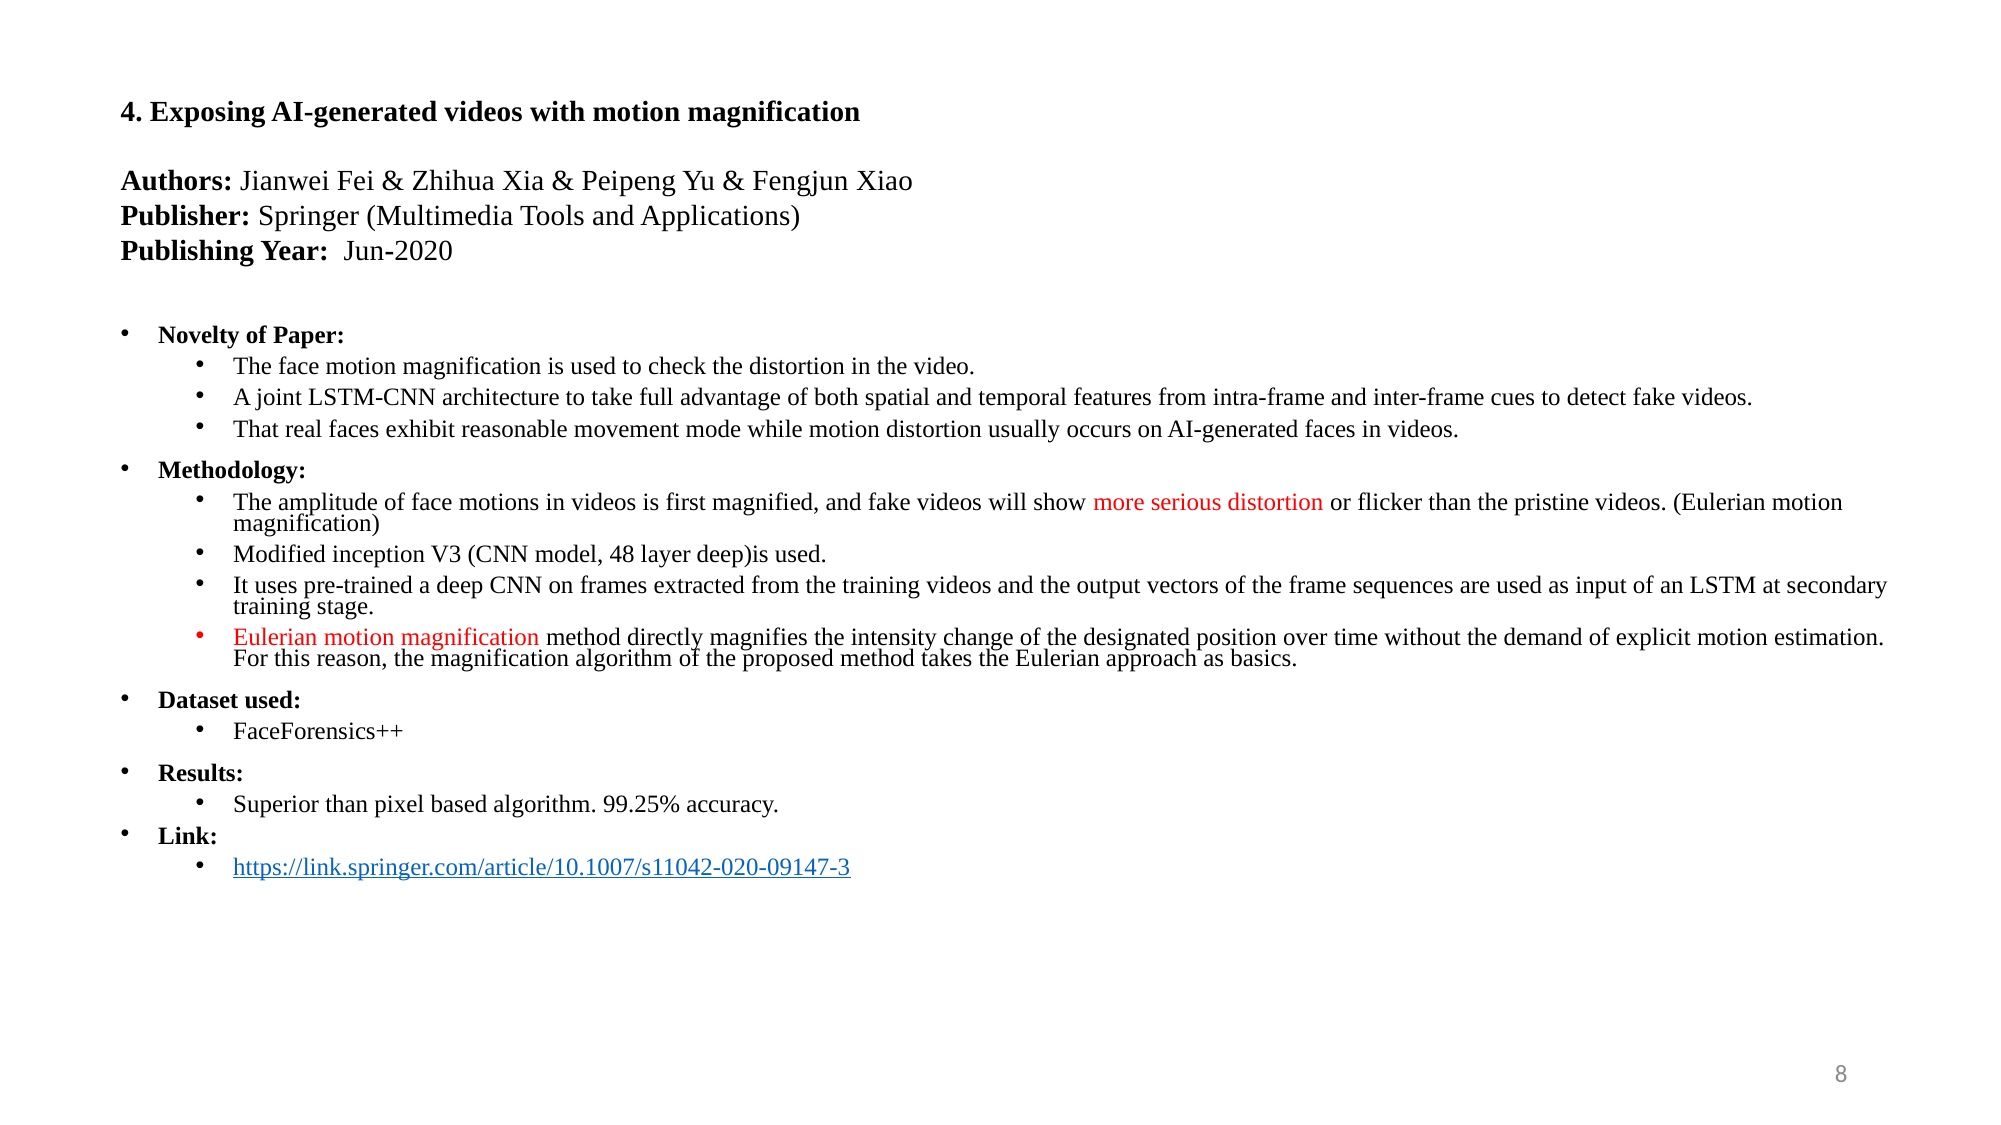

4. Exposing AI-generated videos with motion magnification

Authors: Jianwei Fei & Zhihua Xia & Peipeng Yu & Fengjun Xiao
Publisher: Springer (Multimedia Tools and Applications)
Publishing Year:  Jun-2020

Novelty of Paper:
The face motion magnification is used to check the distortion in the video.
A joint LSTM-CNN architecture to take full advantage of both spatial and temporal features from intra-frame and inter-frame cues to detect fake videos.
That real faces exhibit reasonable movement mode while motion distortion usually occurs on AI-generated faces in videos.
Methodology:
The amplitude of face motions in videos is first magnified, and fake videos will show more serious distortion or flicker than the pristine videos. (Eulerian motion magnification)
Modified inception V3 (CNN model, 48 layer deep)is used.
It uses pre-trained a deep CNN on frames extracted from the training videos and the output vectors of the frame sequences are used as input of an LSTM at secondary training stage.
Eulerian motion magnification method directly magnifies the intensity change of the designated position over time without the demand of explicit motion estimation. For this reason, the magnification algorithm of the proposed method takes the Eulerian approach as basics.
Dataset used:
FaceForensics++
Results:
Superior than pixel based algorithm. 99.25% accuracy.
Link:
https://link.springer.com/article/10.1007/s11042-020-09147-3

#
8